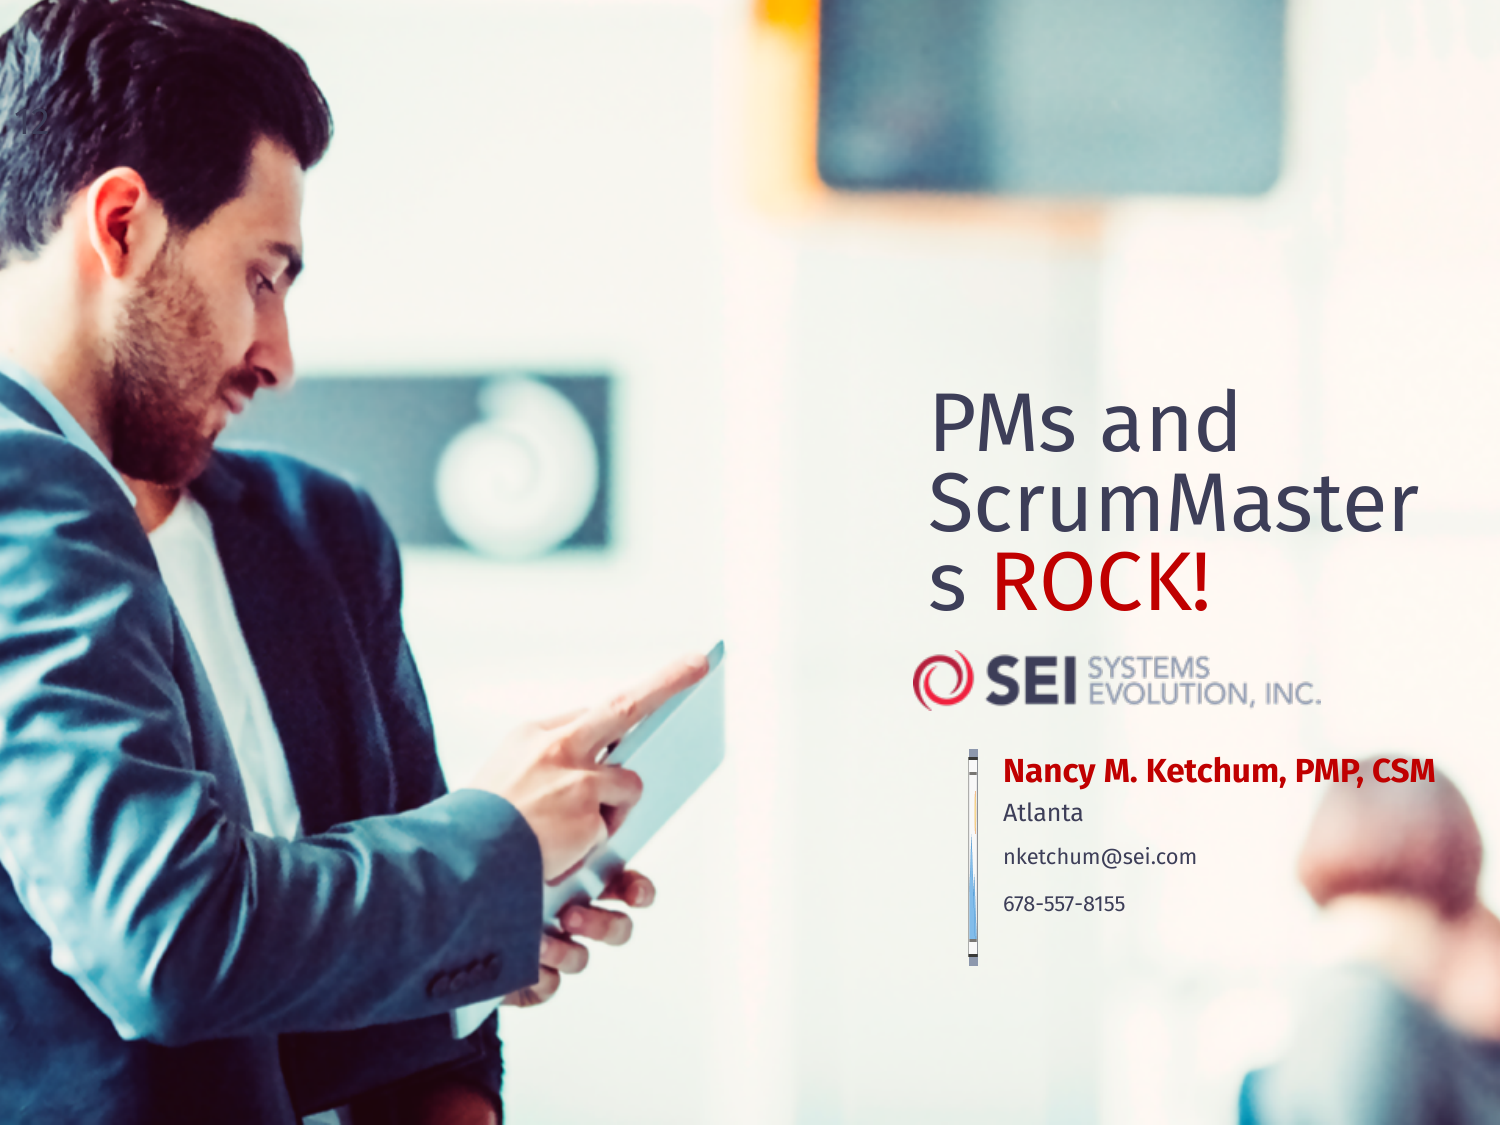

12
PMs and ScrumMasters ROCK!
Nancy M. Ketchum, PMP, CSM

Atlanta
nketchum@sei.com
678-557-8155